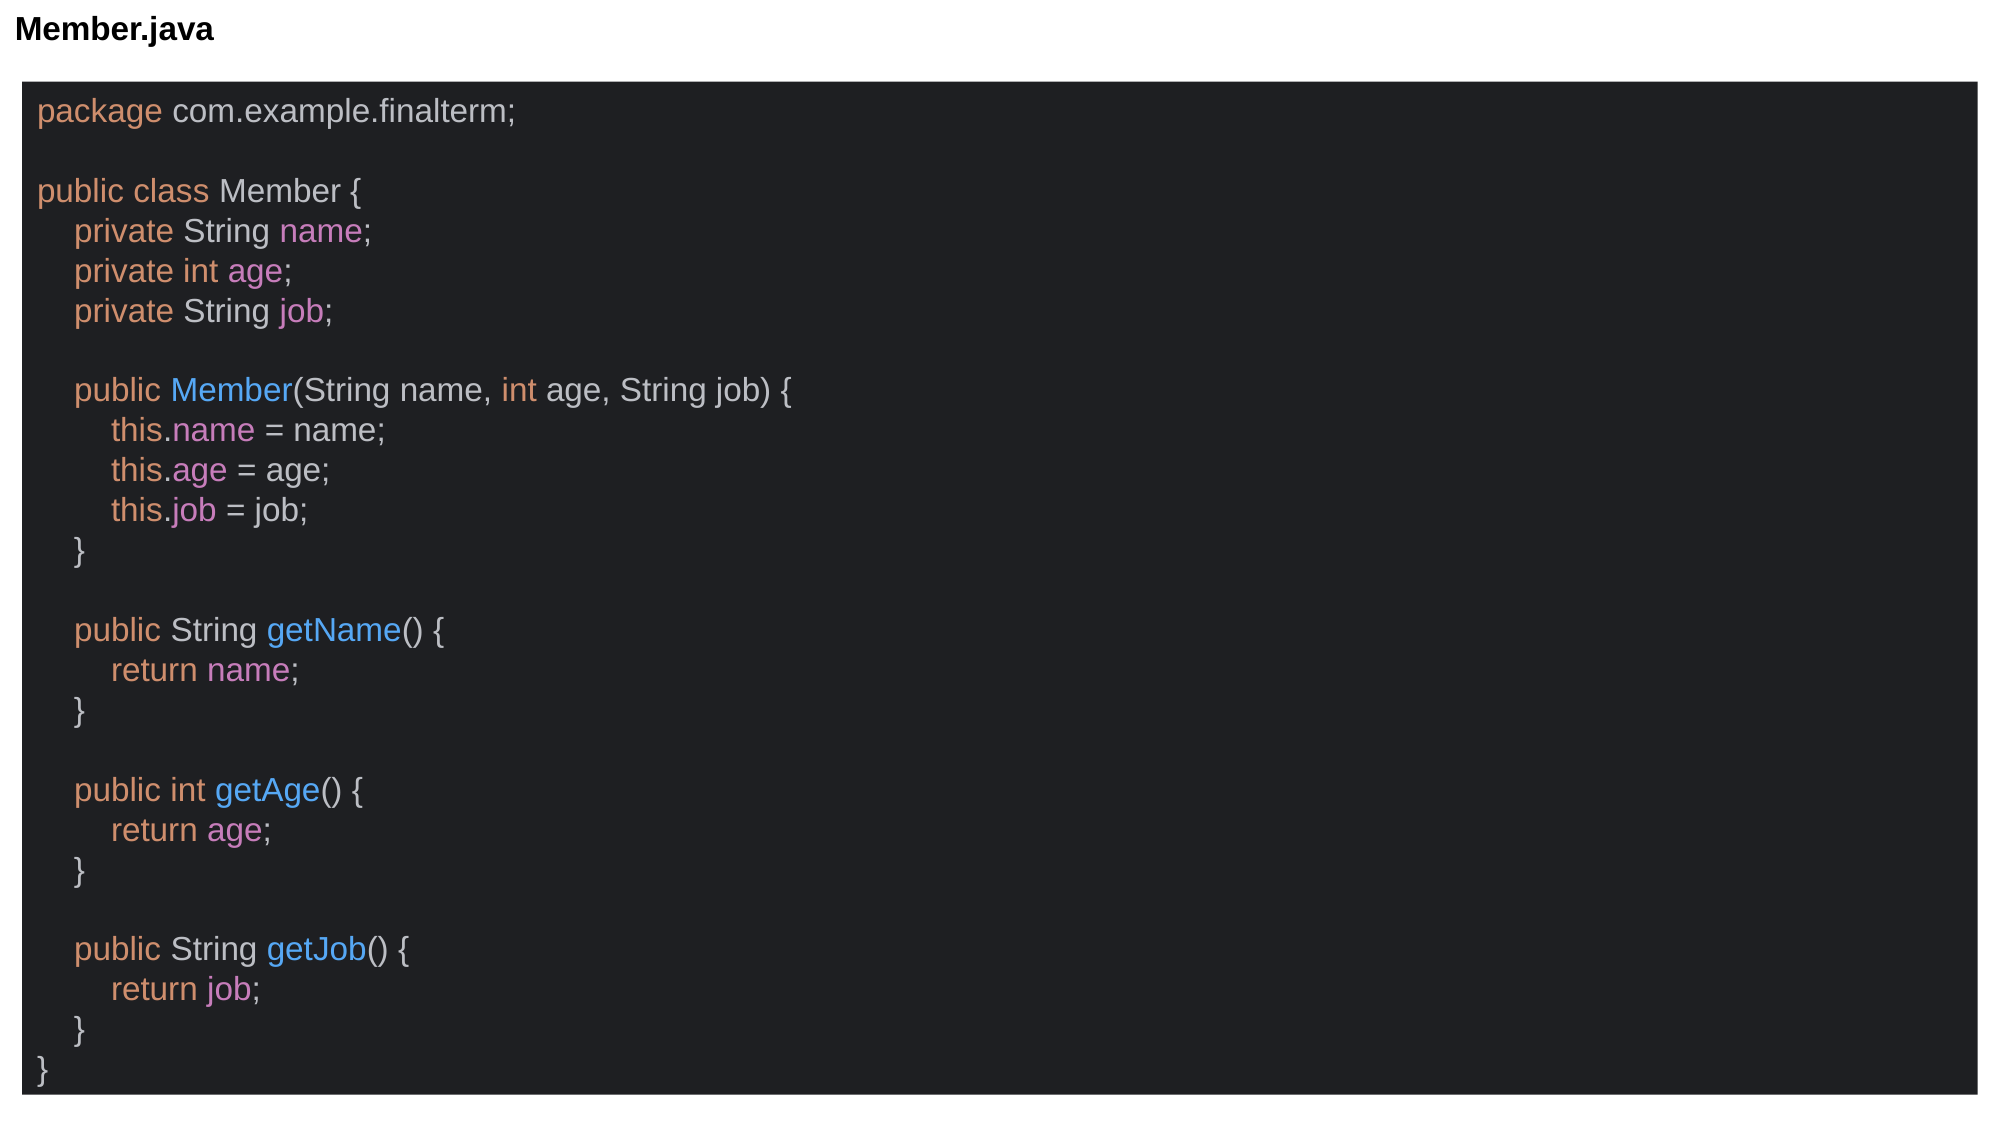

Member.java

package com.example.finalterm;
public class Member {
    private String name;
    private int age;
    private String job;
    public Member(String name, int age, String job) {
        this.name = name;
        this.age = age;
        this.job = job;
    }
    public String getName() {
        return name;
    }
    public int getAge() {
        return age;
    }
    public String getJob() {
        return job;
    }
}